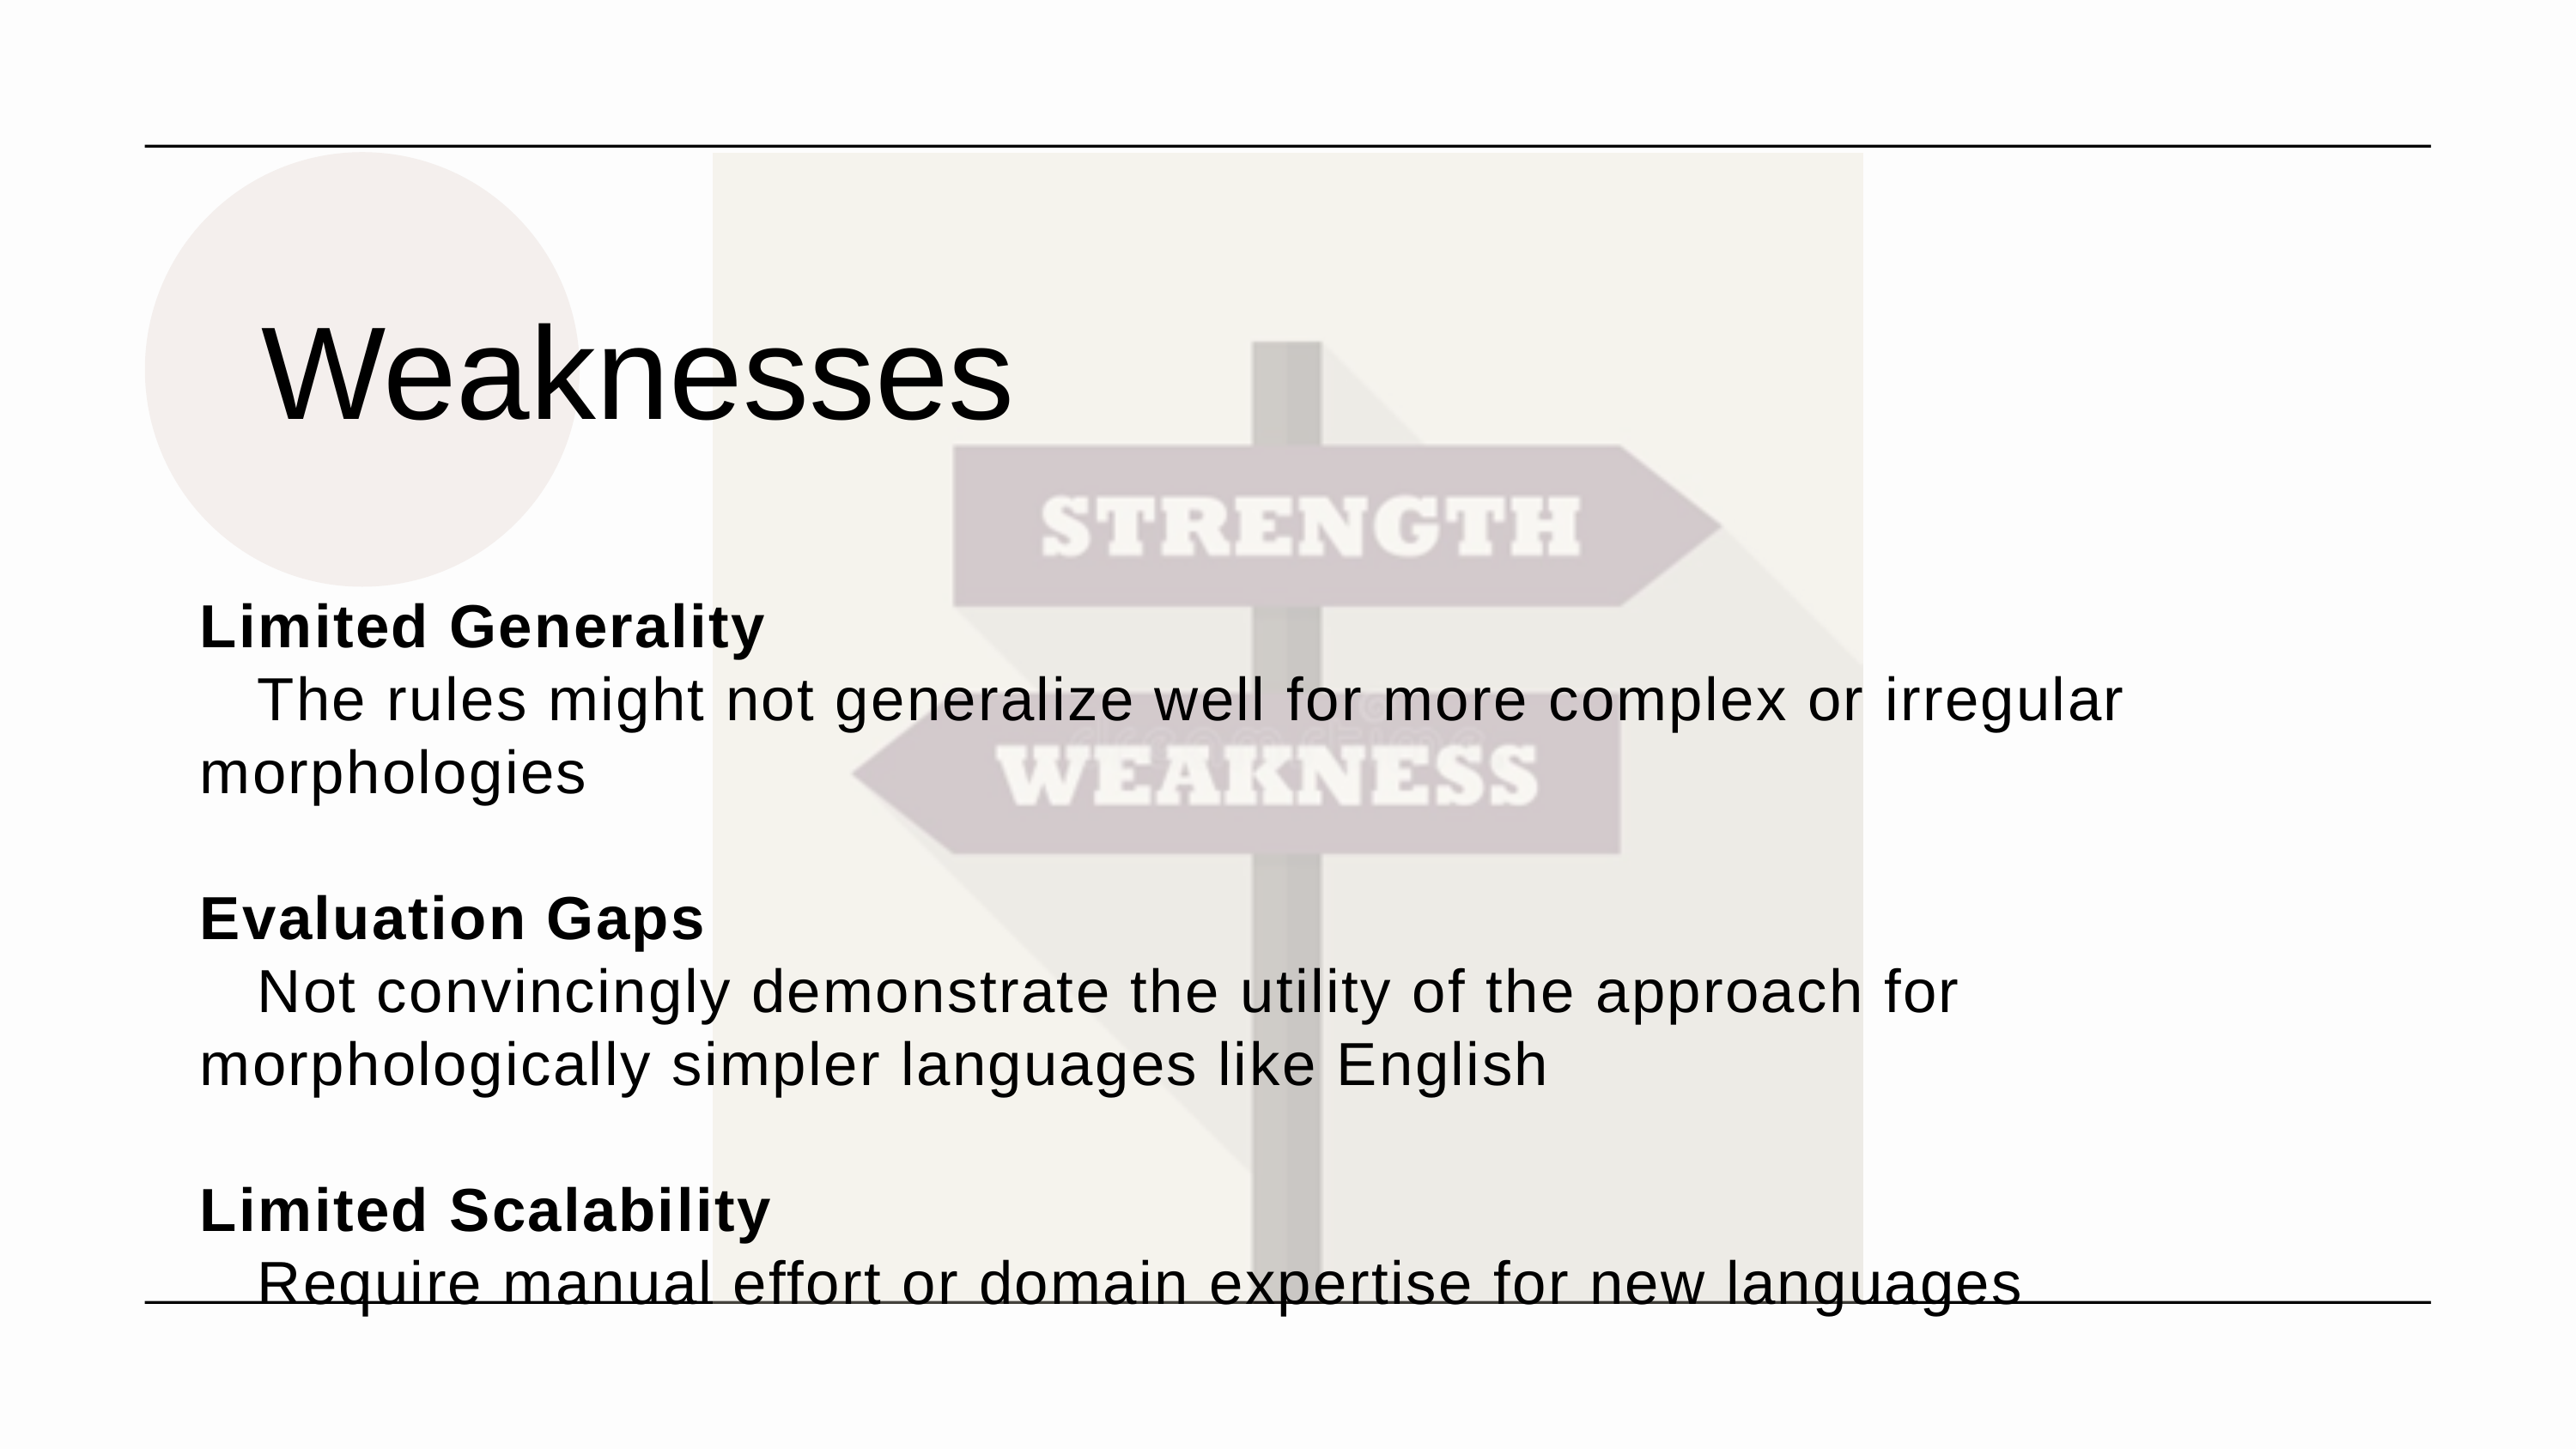

Weaknesses
Limited Generality
   The rules might not generalize well for more complex or irregular morphologies

Evaluation Gaps
   Not convincingly demonstrate the utility of the approach for morphologically simpler languages like English

Limited Scalability
   Require manual effort or domain expertise for new languages